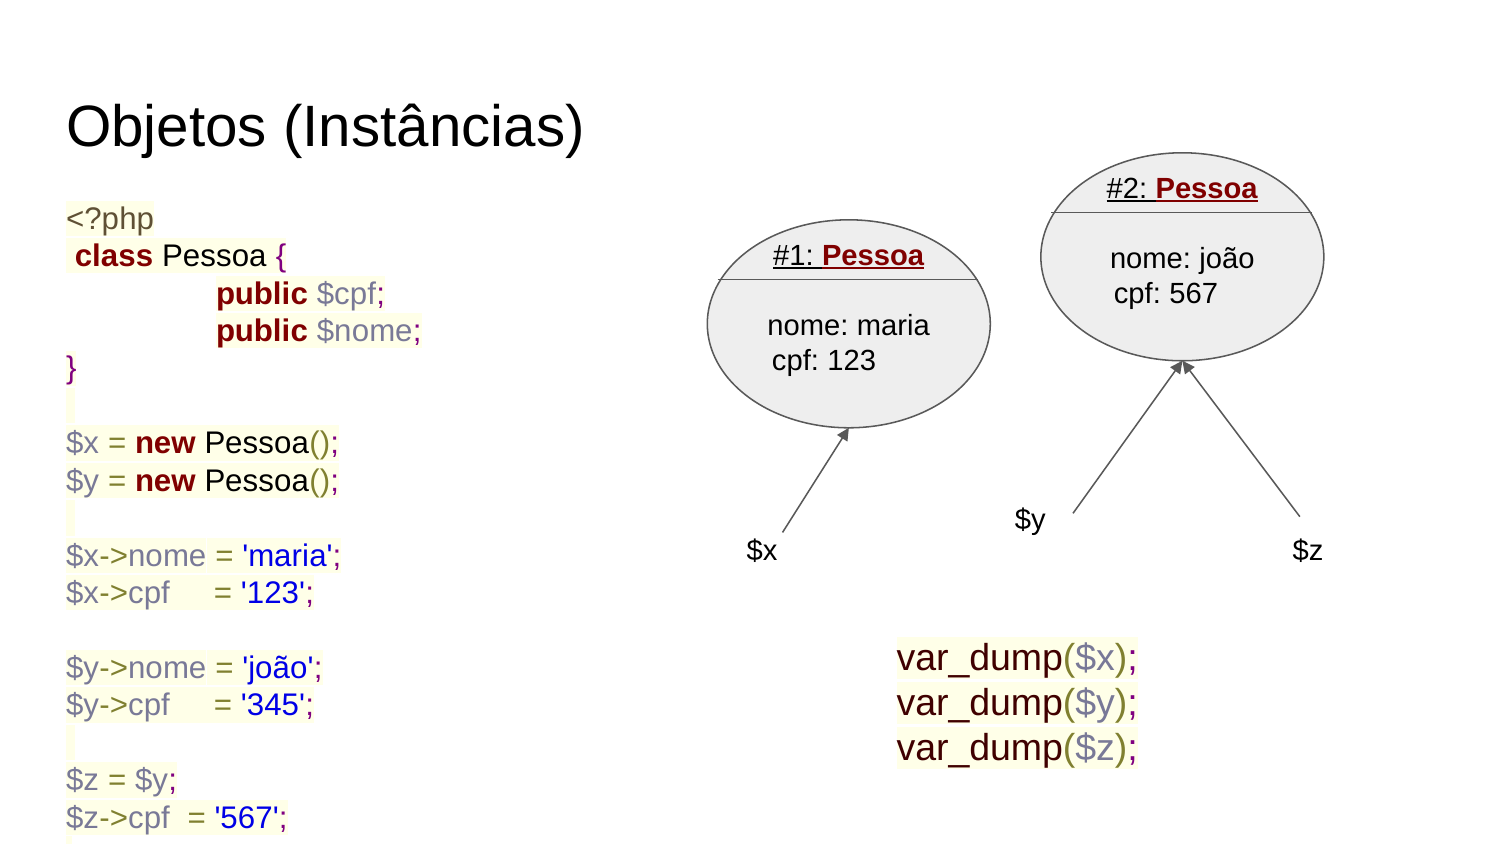

# Objetos (Instâncias)
#2: Pessoa
nome: joão
  cpf: 567
<?php
 class Pessoa {
	public $cpf;
	public $nome;
}
$x = new Pessoa();
$y = new Pessoa();
$x->nome = 'maria';
$x->cpf     = '123';
$y->nome = 'joão';
$y->cpf     = '345';
$z = $y;
$z->cpf  = '567';

#1: Pessoa
nome: maria
 cpf: 123
$y
$x
$z
var_dump($x);
var_dump($y);
var_dump($z);